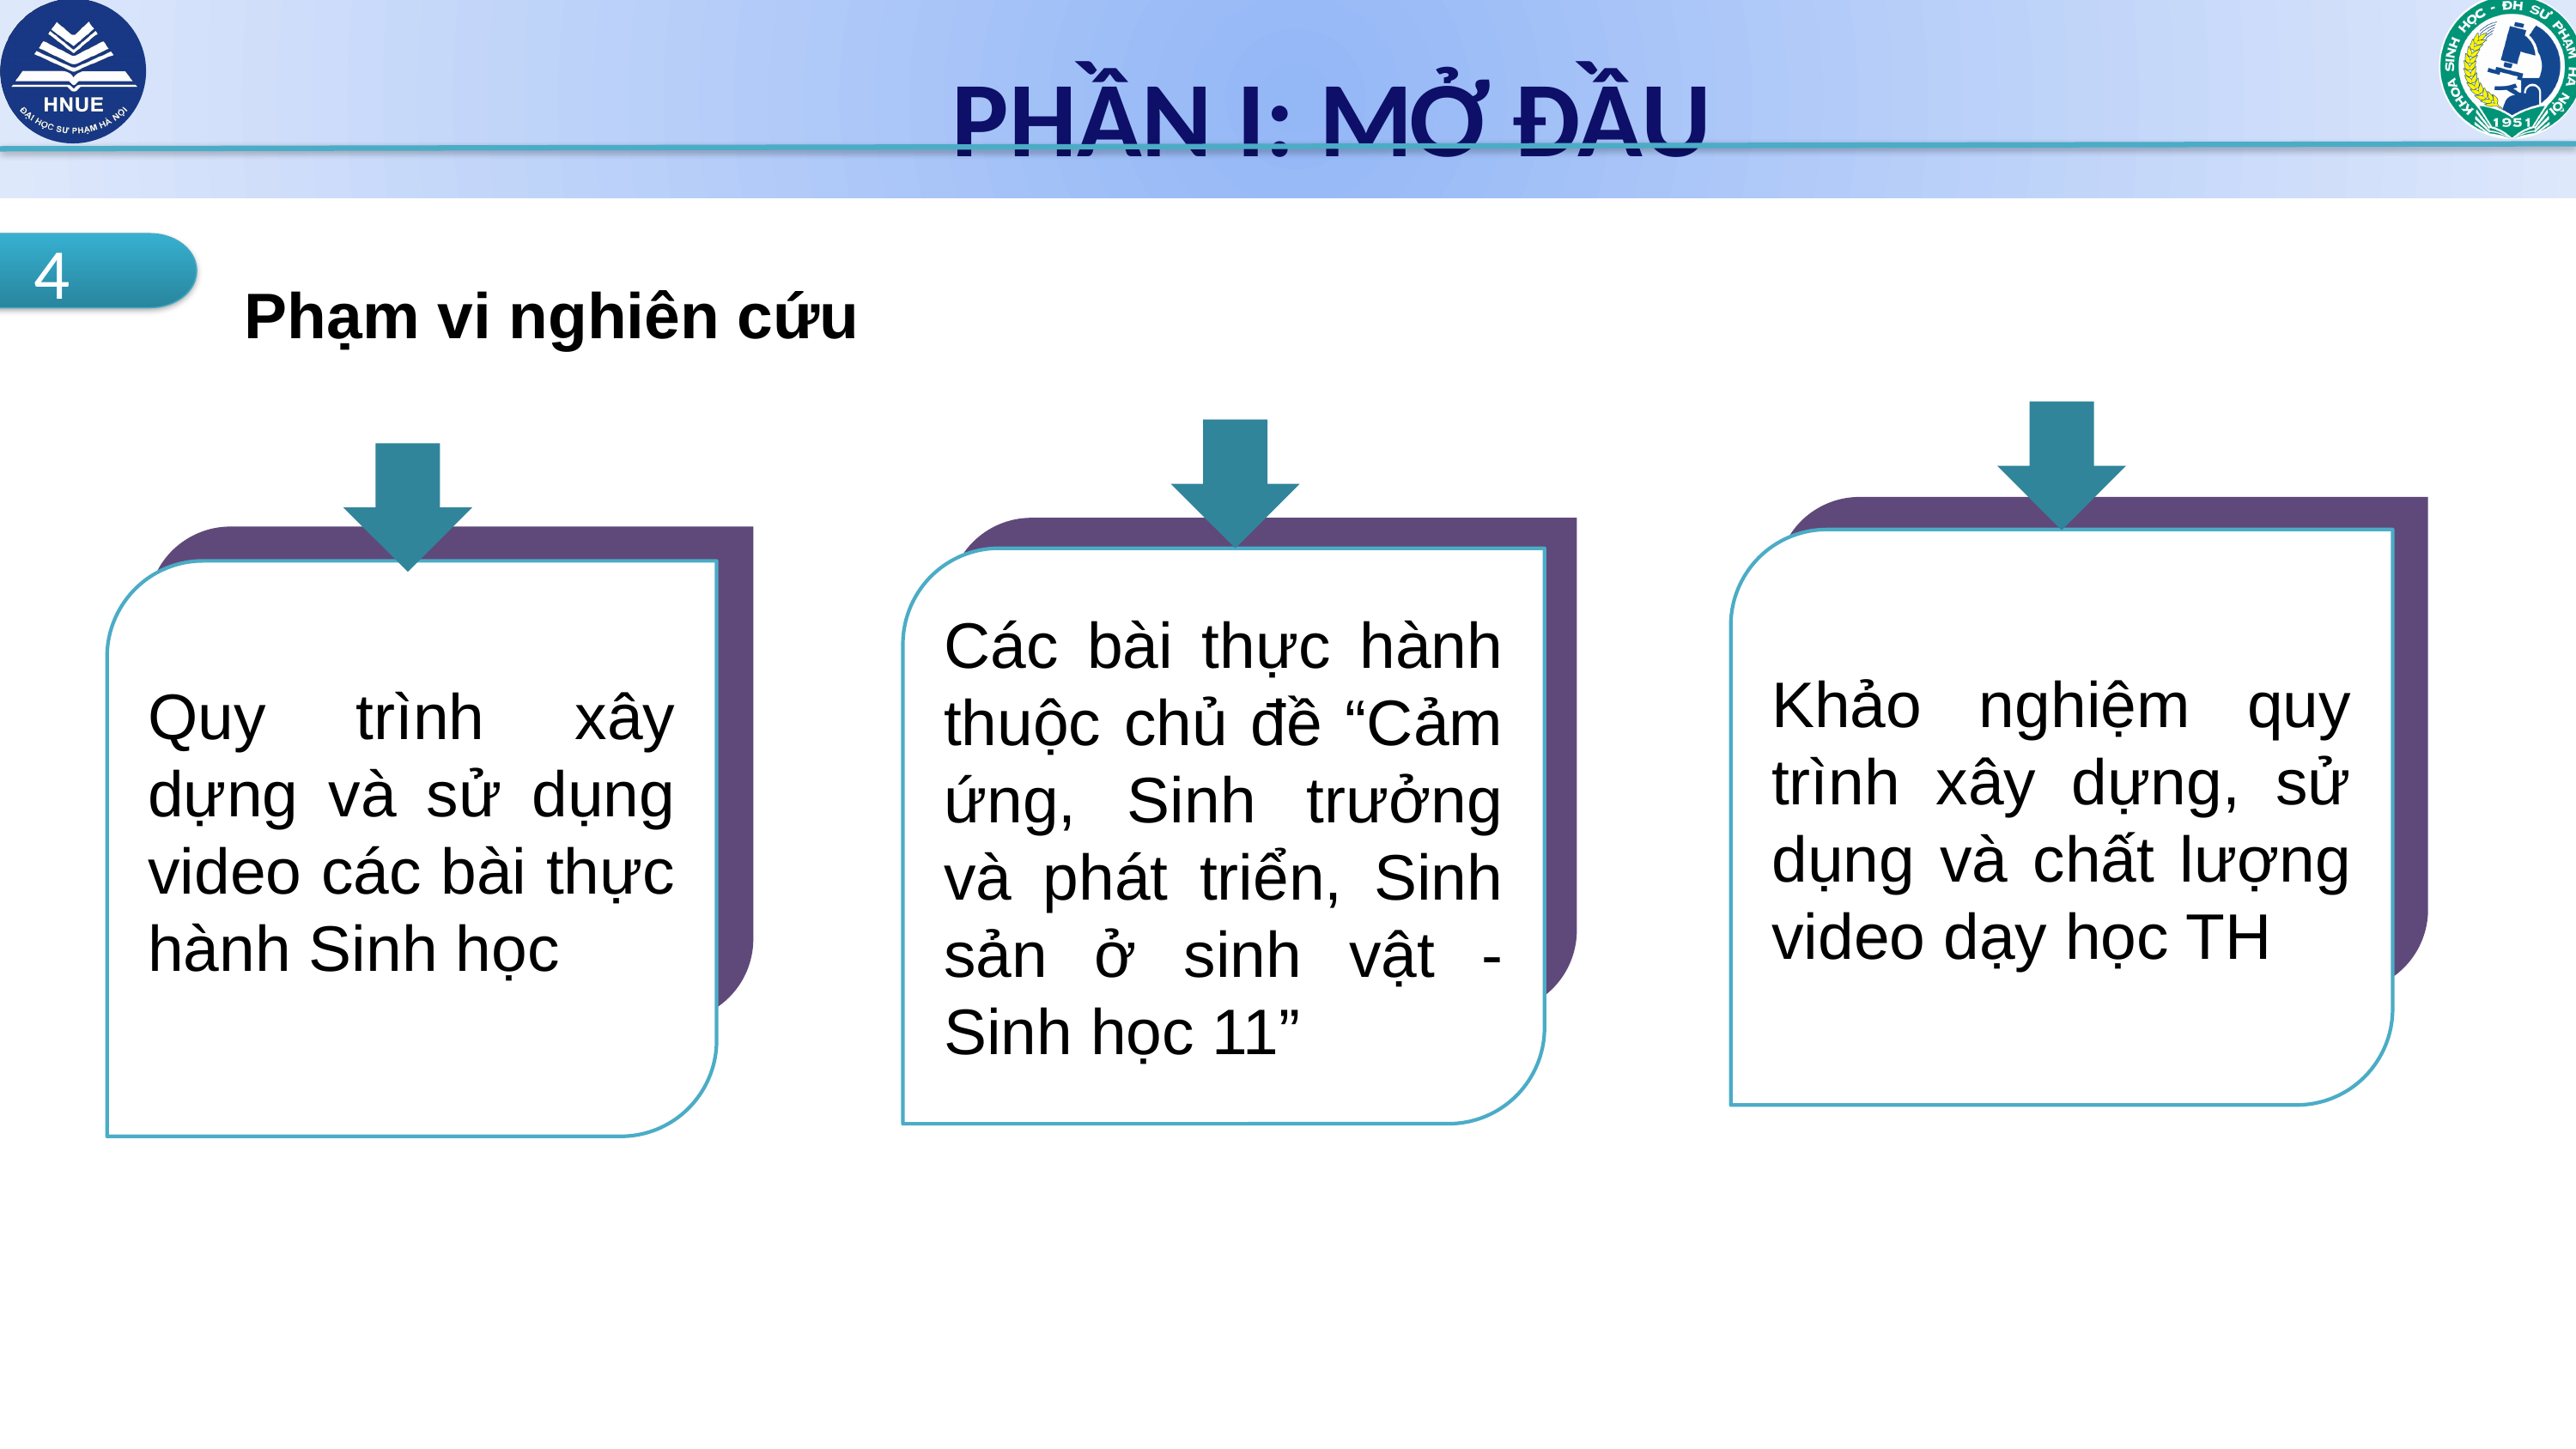

PHẦN I: MỞ ĐẦU

Phạm vi nghiên cứu
Lý do chọn đề tài
4
1
Mục đích nghiên cứu
2

Nhiệm vụ nghiên cứu
3

Khảo nghiệm quy trình xây dựng, sử dụng và chất lượng video dạy học TH
Các bài thực hành thuộc chủ đề “Cảm ứng, Sinh trưởng và phát triển, Sinh sản ở sinh vật - Sinh học 11”
Quy trình xây dựng và sử dụng video các bài thực hành Sinh học

Đối tượng và khách thể nghiên cứu
5
Phương pháp nghiên cứu
6
Giả thuyết khoa học
7
Những đóng góp mới của đề tài
8